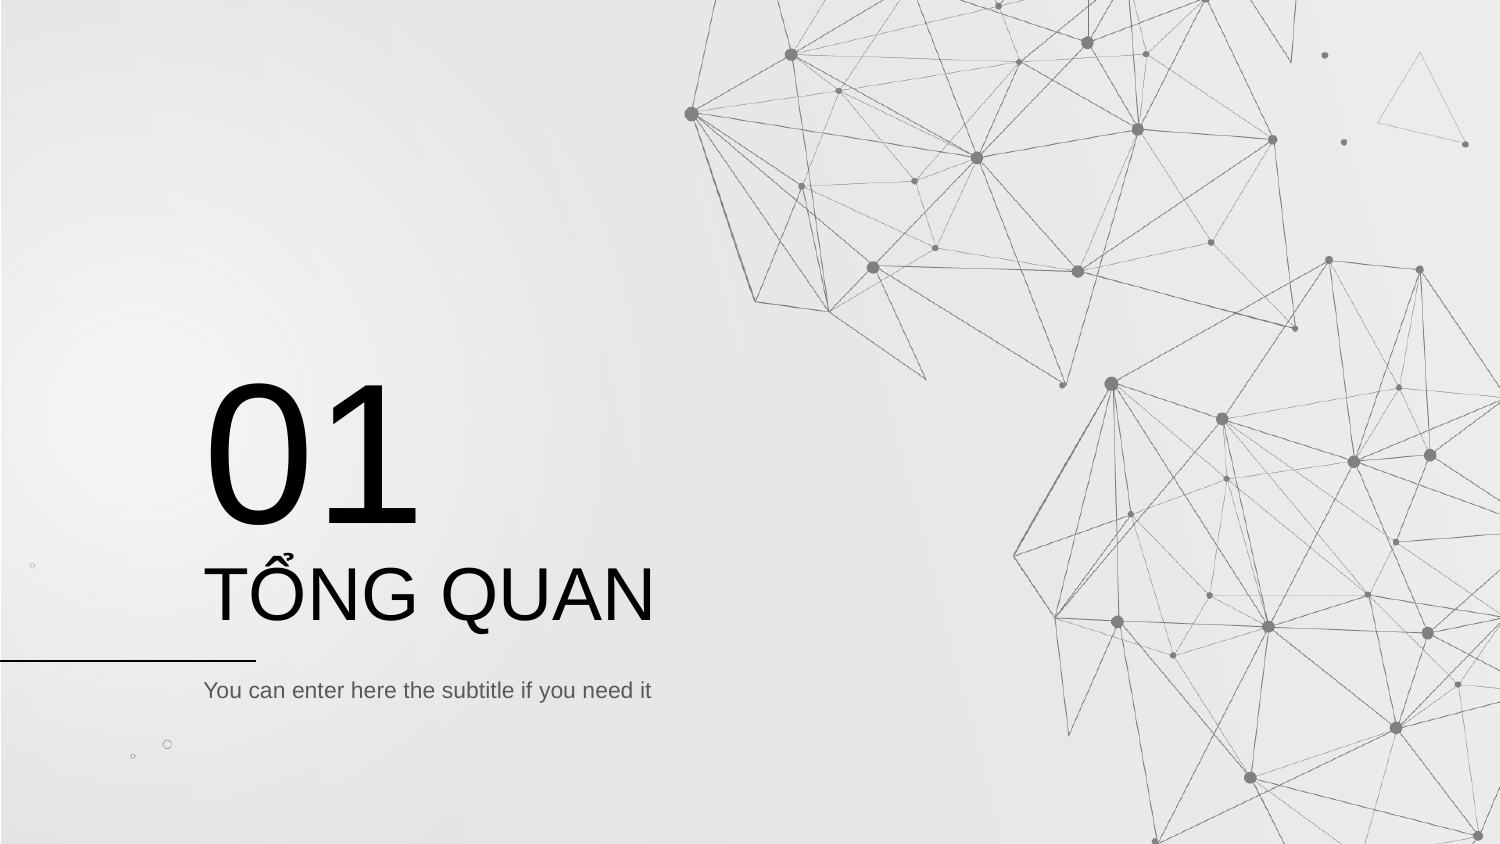

01
# TỔNG QUAN
You can enter here the subtitle if you need it